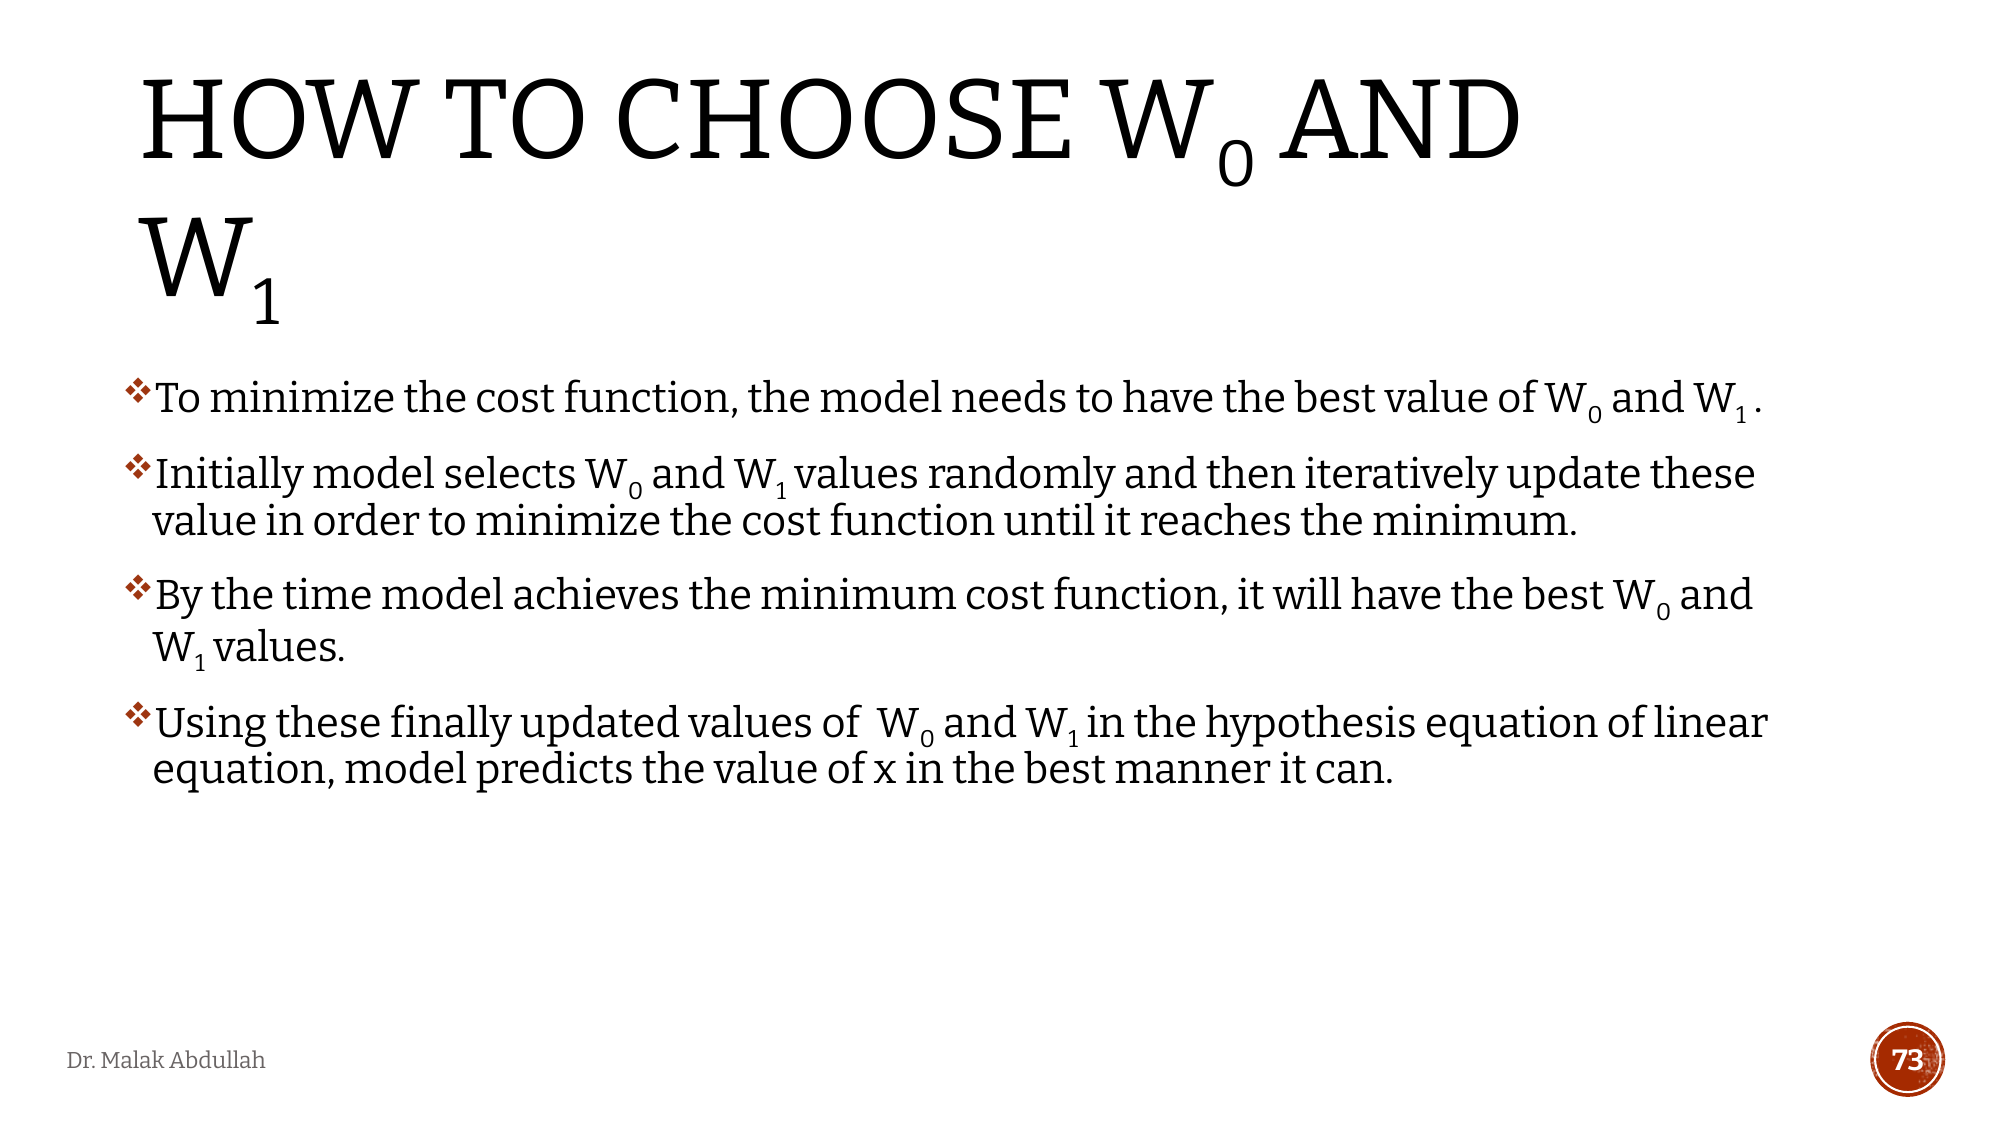

# How to choose W0 and W1
To minimize the cost function, the model needs to have the best value of W0 and W1 .
Initially model selects W0 and W1 values randomly and then iteratively update these value in order to minimize the cost function until it reaches the minimum.
By the time model achieves the minimum cost function, it will have the best W0 and W1 values.
Using these finally updated values of  W0 and W1 in the hypothesis equation of linear equation, model predicts the value of x in the best manner it can.
Dr. Malak Abdullah

73